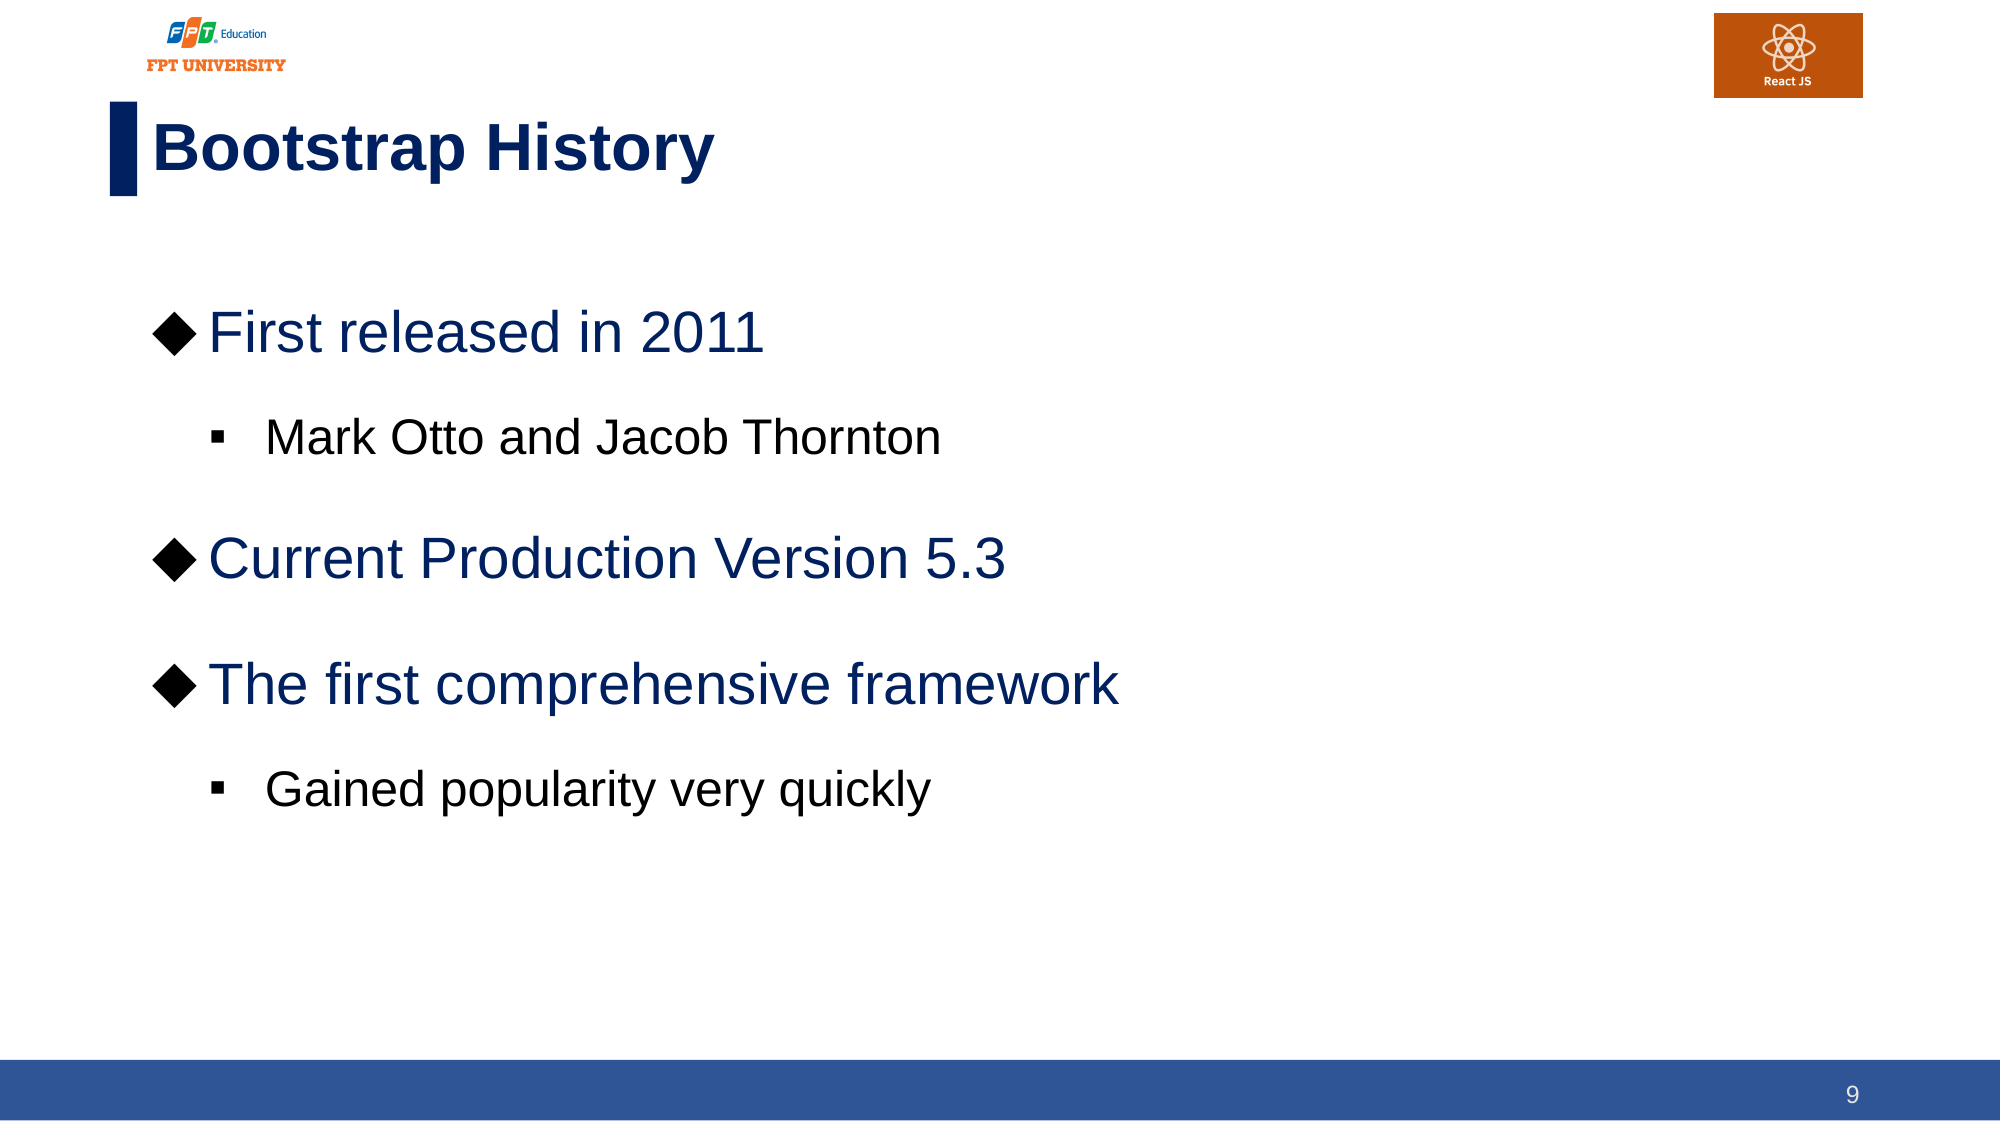

# Bootstrap History
First released in 2011
Mark Otto and Jacob Thornton
Current Production Version 5.3
The first comprehensive framework
Gained popularity very quickly

9